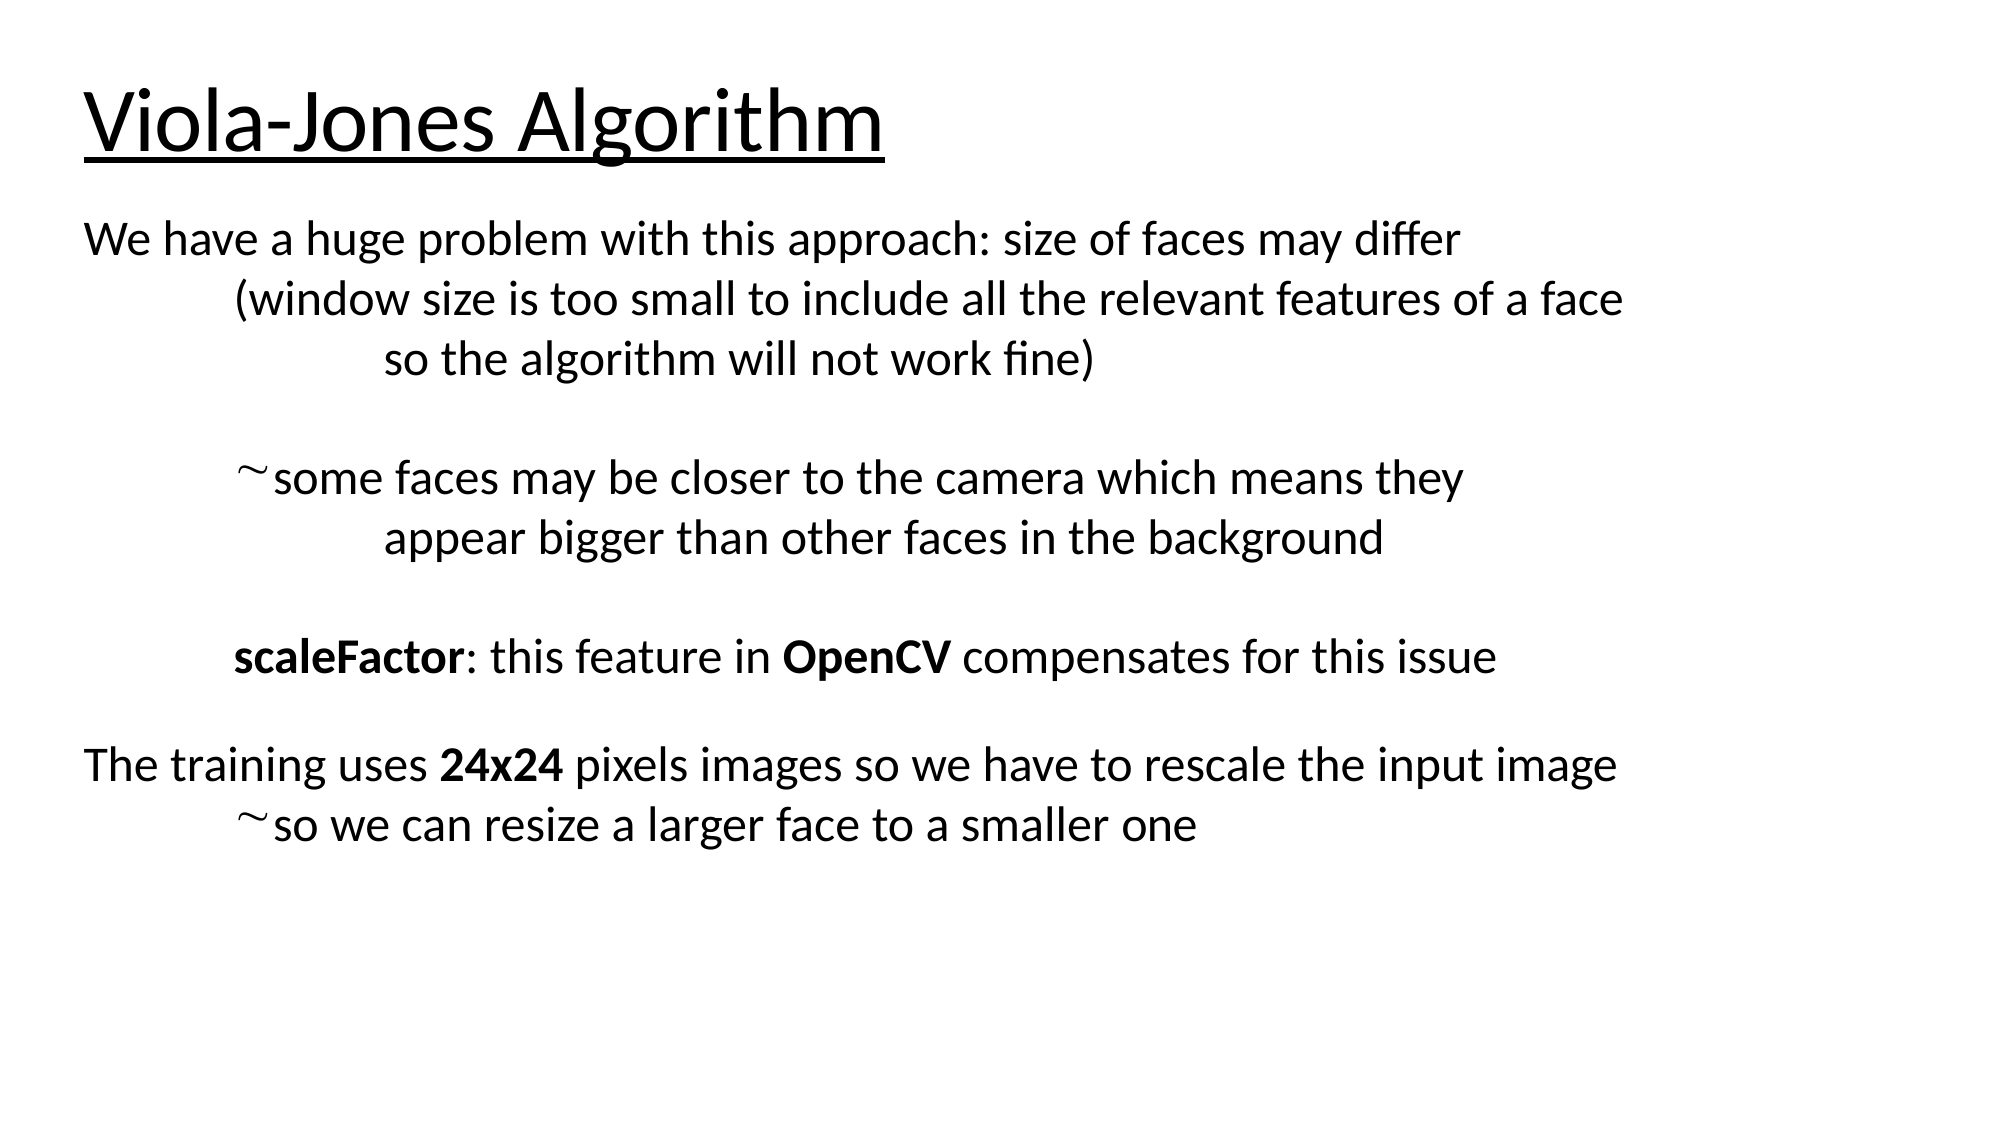

# Viola-Jones Algorithm
We have a huge problem with this approach: size of faces may differ
(window size is too small to include all the relevant features of a face so the algorithm will not work fine)

some faces may be closer to the camera which means they
appear bigger than other faces in the background

scaleFactor: this feature in OpenCV compensates for this issue

The training uses 24x24 pixels images so we have to rescale the input image
so we can resize a larger face to a smaller one